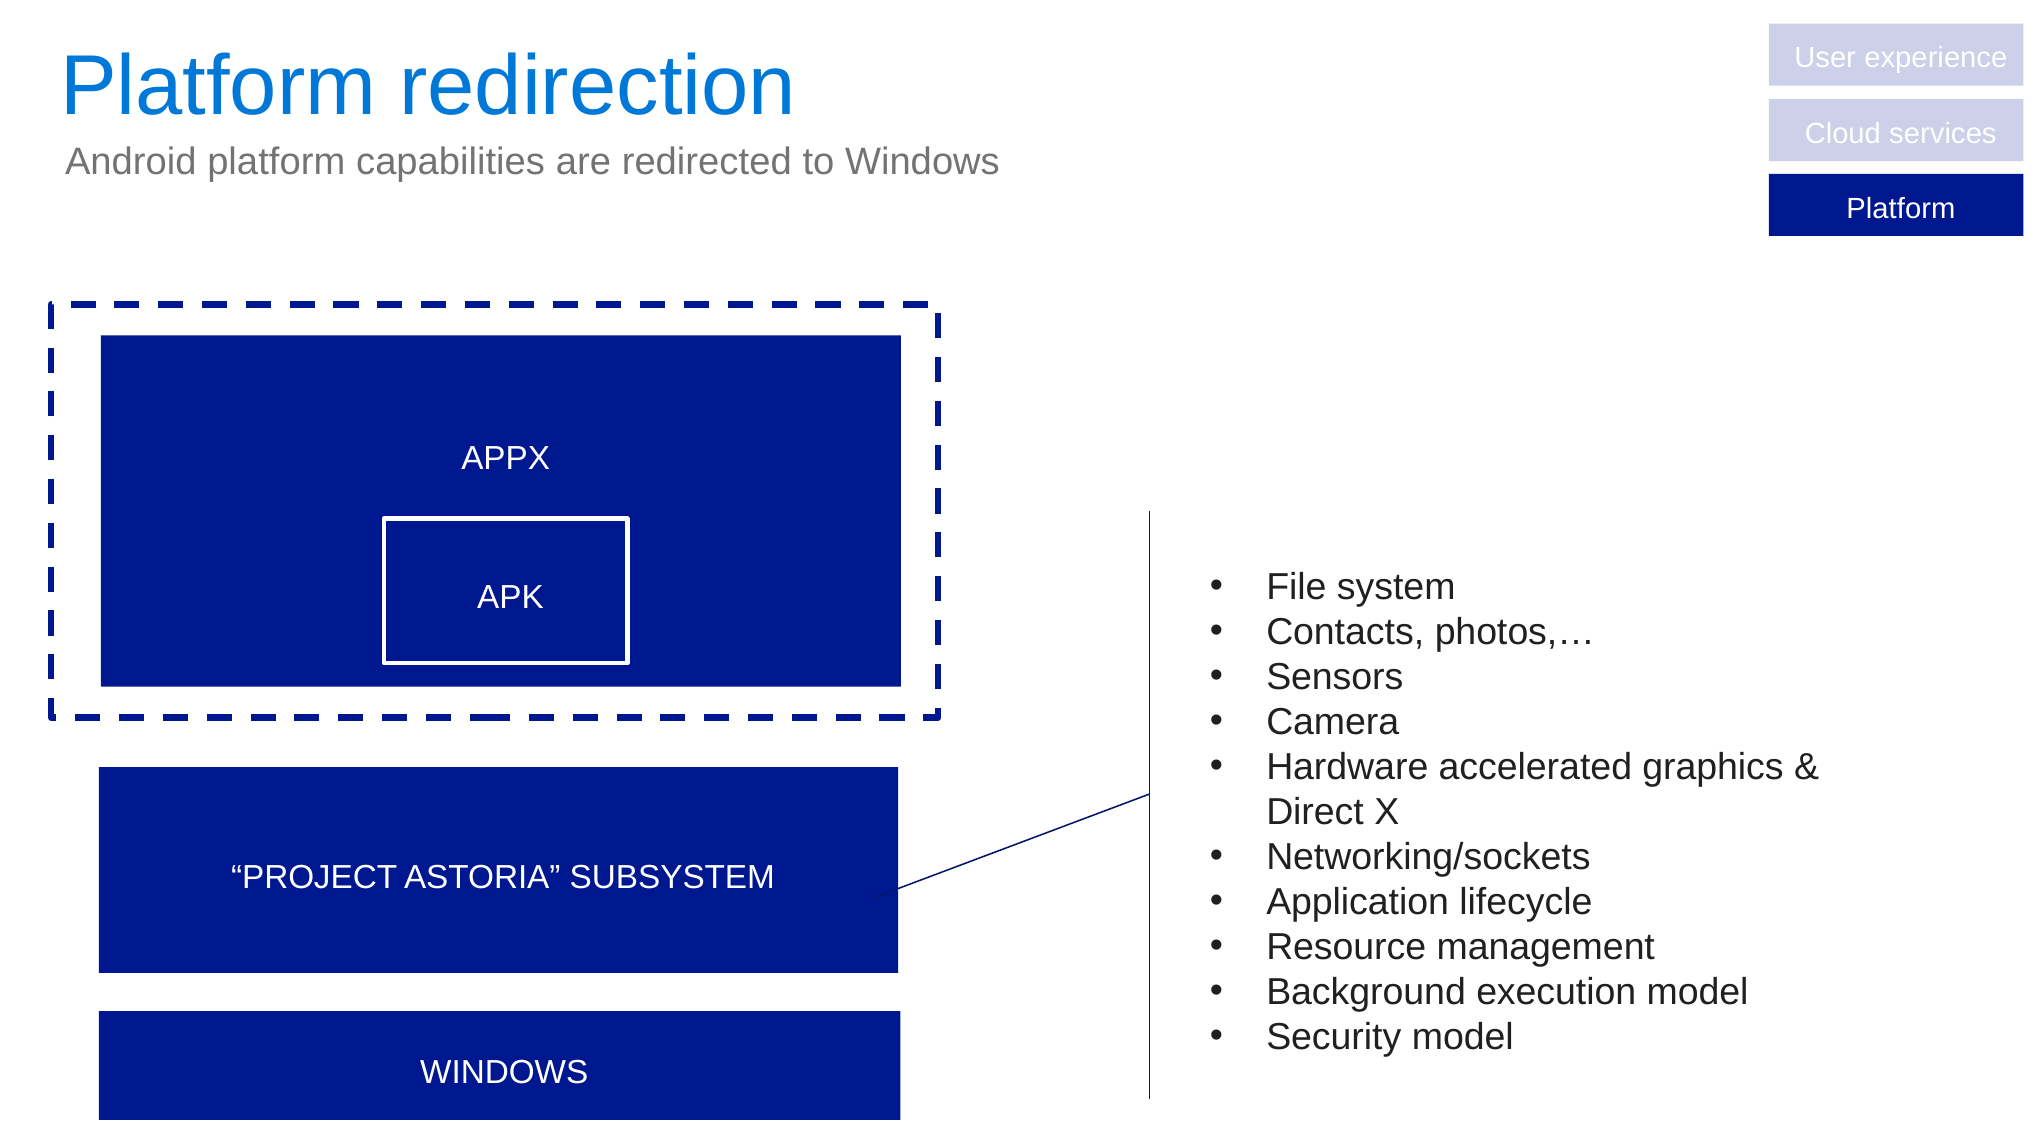

User experience
Platform redirection

Cloud services
Android platform capabilities are redirected to Windows
Platform

APPX

File system
Contacts, photos,…
Sensors
Camera
Hardware accelerated graphics & Direct X
Networking/sockets
Application lifecycle
Resource management
Background execution model
Security model
APK
“PROJECT ASTORIA” SUBSYSTEM
WINDOWS